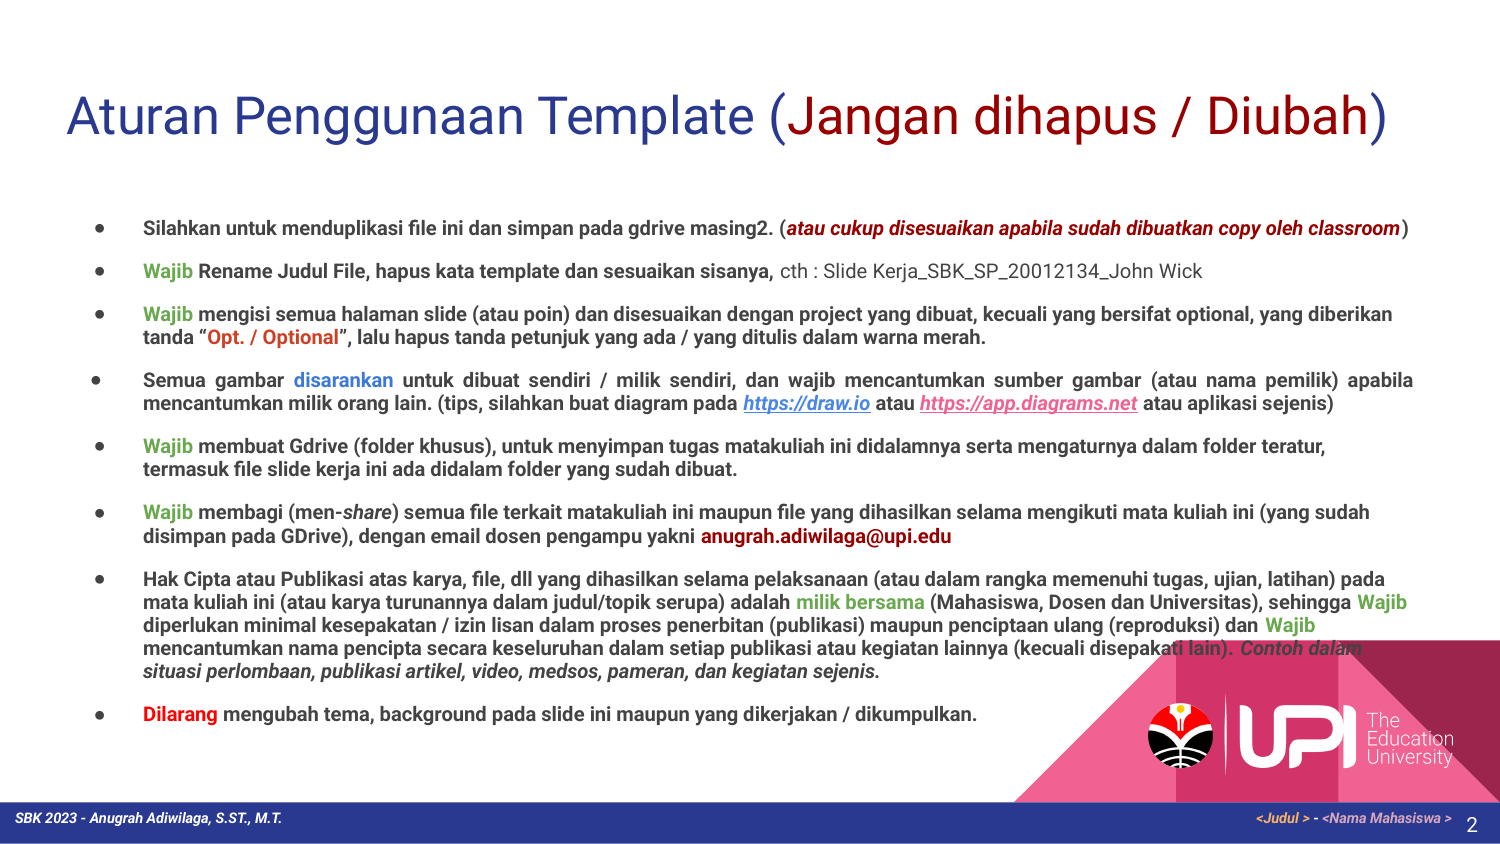

# Aturan Penggunaan Template (Jangan dihapus / Diubah)
Silahkan untuk menduplikasi file ini dan simpan pada gdrive masing2. (atau cukup disesuaikan apabila sudah dibuatkan copy oleh classroom)
Wajib Rename Judul File, hapus kata template dan sesuaikan sisanya, cth : Slide Kerja_SBK_SP_20012134_John Wick
Wajib mengisi semua halaman slide (atau poin) dan disesuaikan dengan project yang dibuat, kecuali yang bersifat optional, yang diberikan tanda “Opt. / Optional”, lalu hapus tanda petunjuk yang ada / yang ditulis dalam warna merah.
Semua gambar disarankan untuk dibuat sendiri / milik sendiri, dan wajib mencantumkan sumber gambar (atau nama pemilik) apabila mencantumkan milik orang lain. (tips, silahkan buat diagram pada https://draw.io atau https://app.diagrams.net atau aplikasi sejenis)
Wajib membuat Gdrive (folder khusus), untuk menyimpan tugas matakuliah ini didalamnya serta mengaturnya dalam folder teratur, termasuk file slide kerja ini ada didalam folder yang sudah dibuat.
Wajib membagi (men-share) semua file terkait matakuliah ini maupun file yang dihasilkan selama mengikuti mata kuliah ini (yang sudah disimpan pada GDrive), dengan email dosen pengampu yakni anugrah.adiwilaga@upi.edu
Hak Cipta atau Publikasi atas karya, file, dll yang dihasilkan selama pelaksanaan (atau dalam rangka memenuhi tugas, ujian, latihan) pada mata kuliah ini (atau karya turunannya dalam judul/topik serupa) adalah milik bersama (Mahasiswa, Dosen dan Universitas), sehingga Wajib diperlukan minimal kesepakatan / izin lisan dalam proses penerbitan (publikasi) maupun penciptaan ulang (reproduksi) dan Wajib mencantumkan nama pencipta secara keseluruhan dalam setiap publikasi atau kegiatan lainnya (kecuali disepakati lain). Contoh dalam situasi perlombaan, publikasi artikel, video, medsos, pameran, dan kegiatan sejenis.
Dilarang mengubah tema, background pada slide ini maupun yang dikerjakan / dikumpulkan.
2